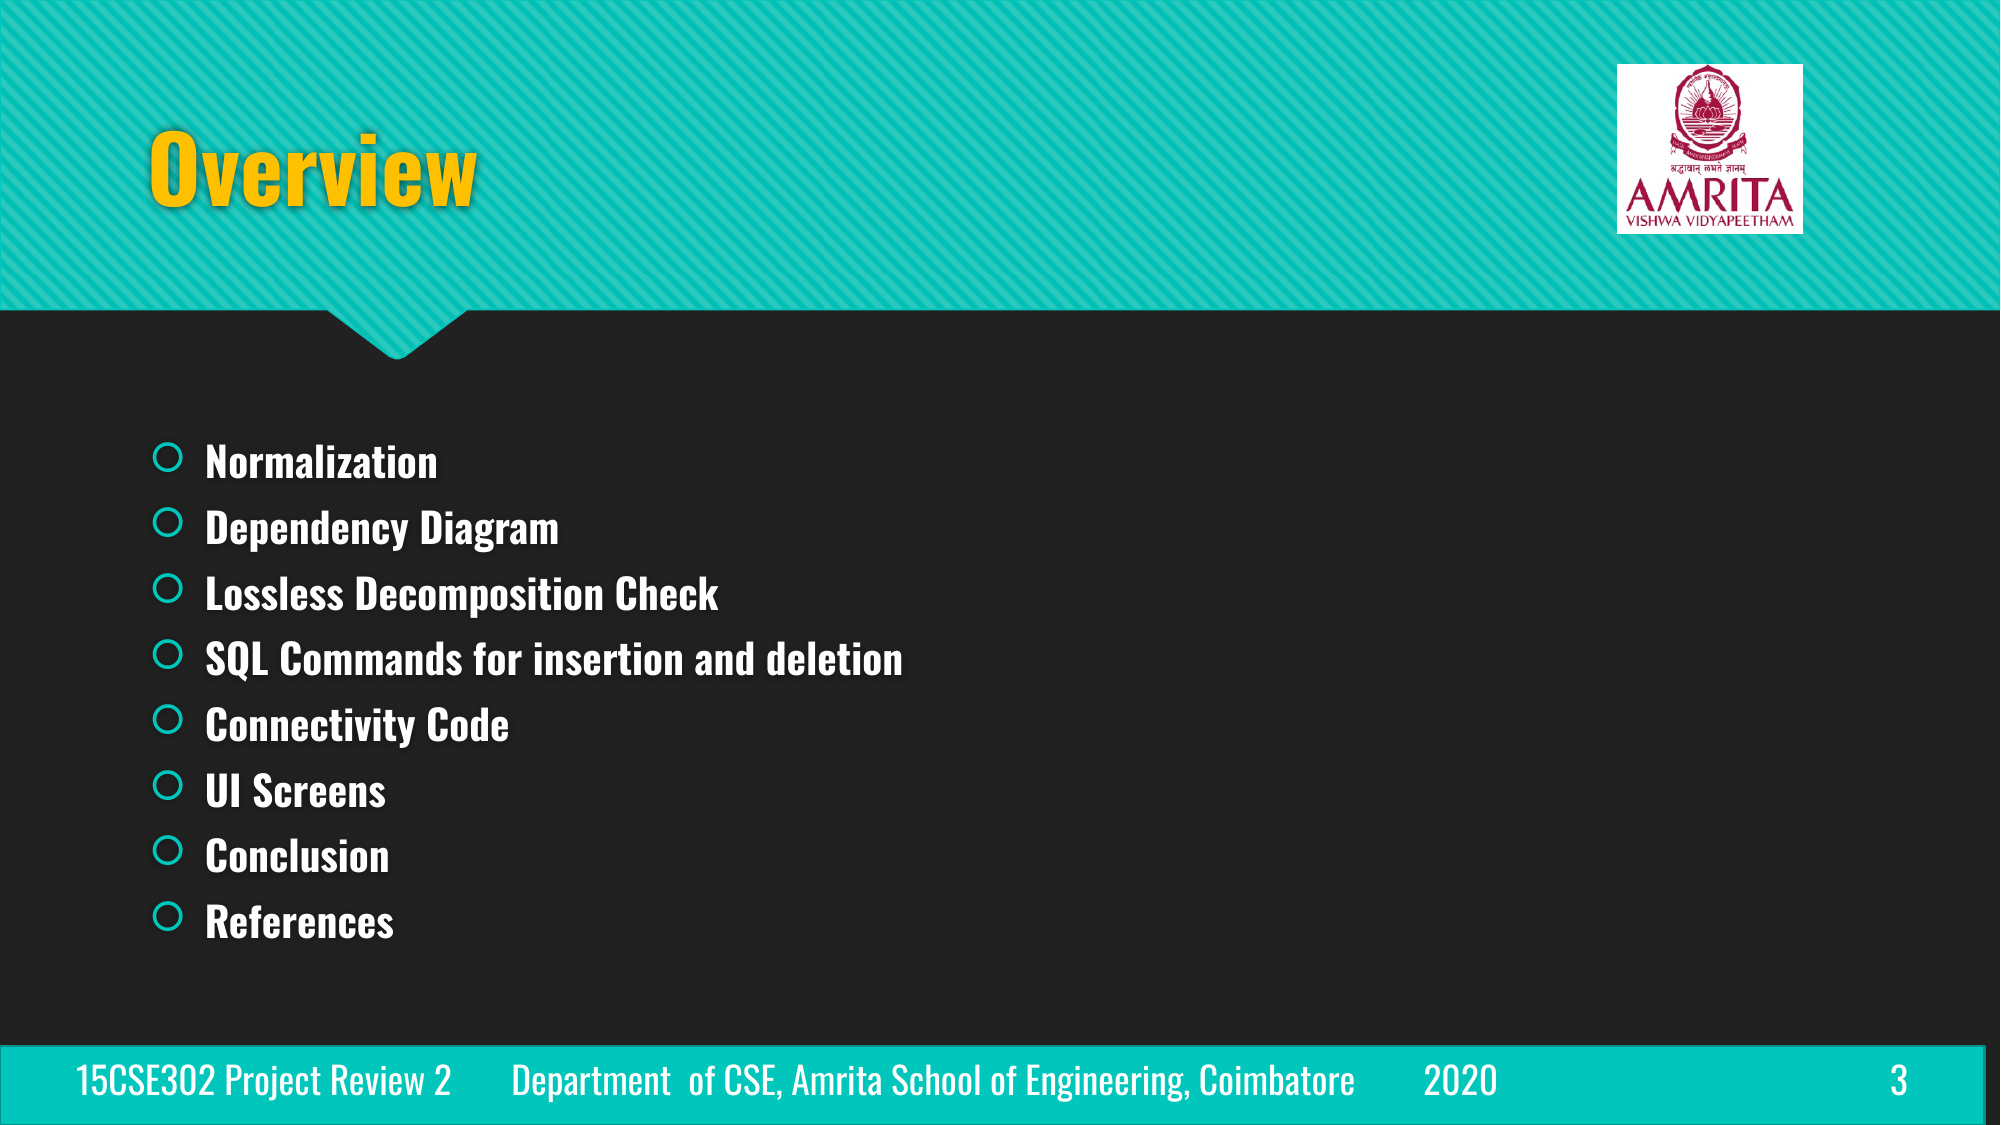

# Overview

Normalization
Dependency Diagram
Lossless Decomposition Check
SQL Commands for insertion and deletion
Connectivity Code
UI Screens
Conclusion
References